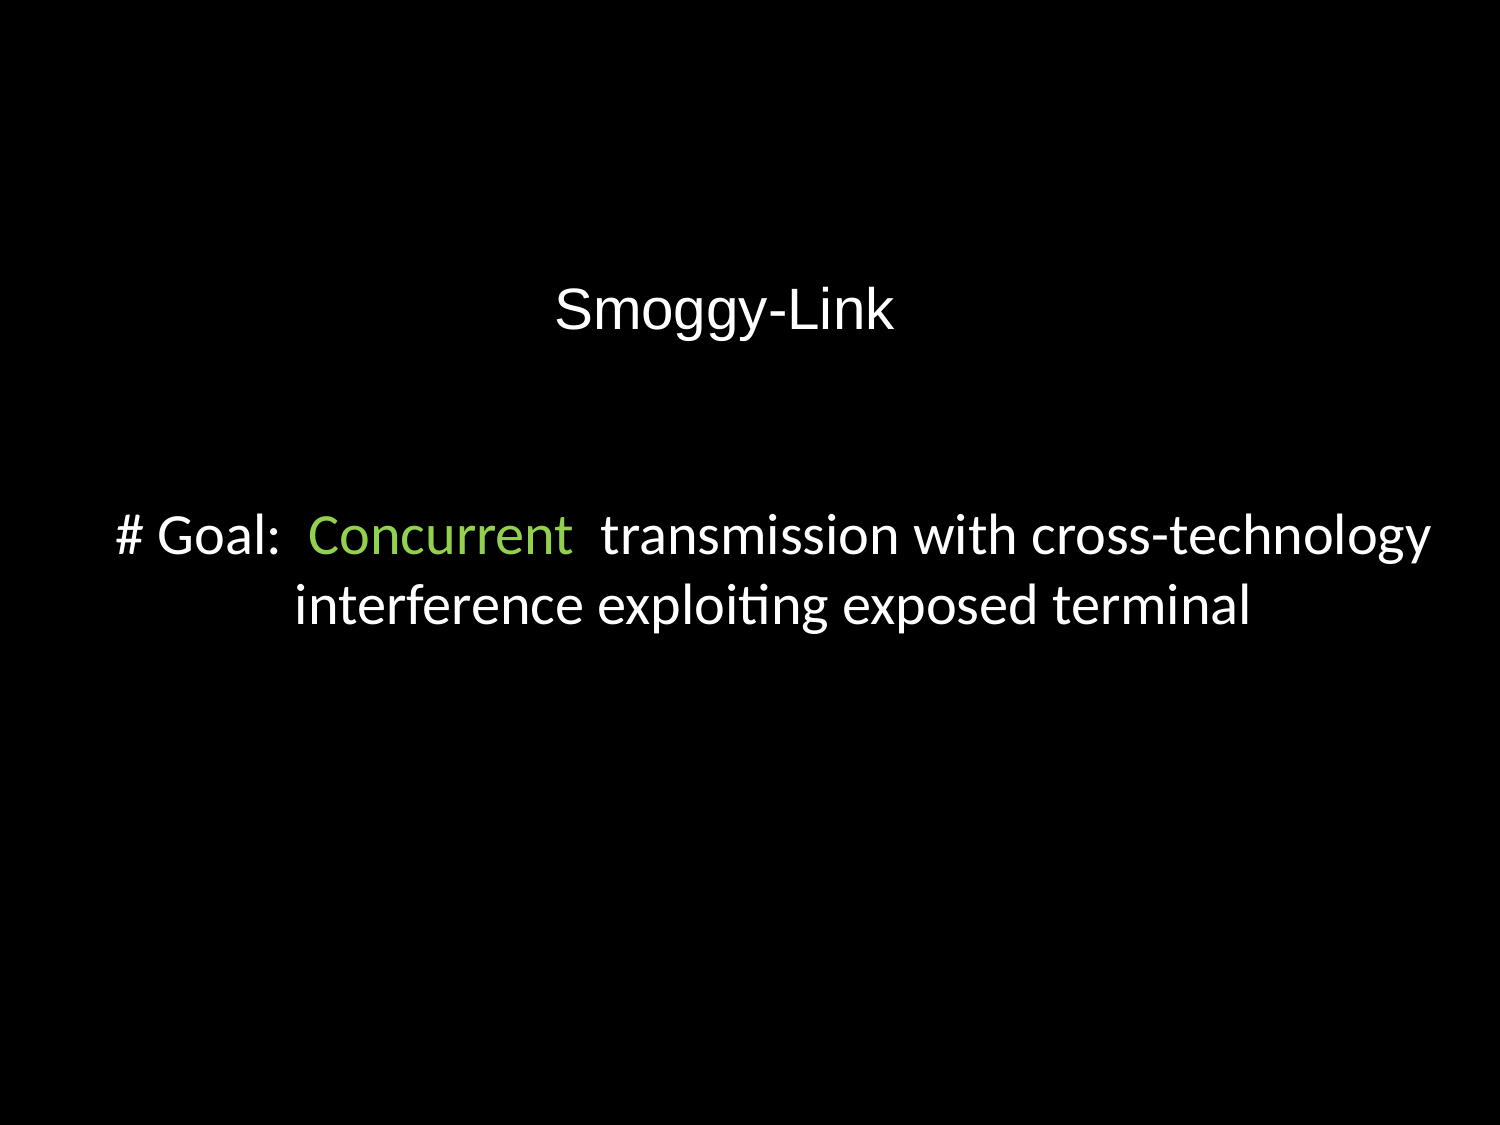

Smoggy-Link
# Goal:  Concurrent  transmission with cross-technology interference exploiting exposed terminal